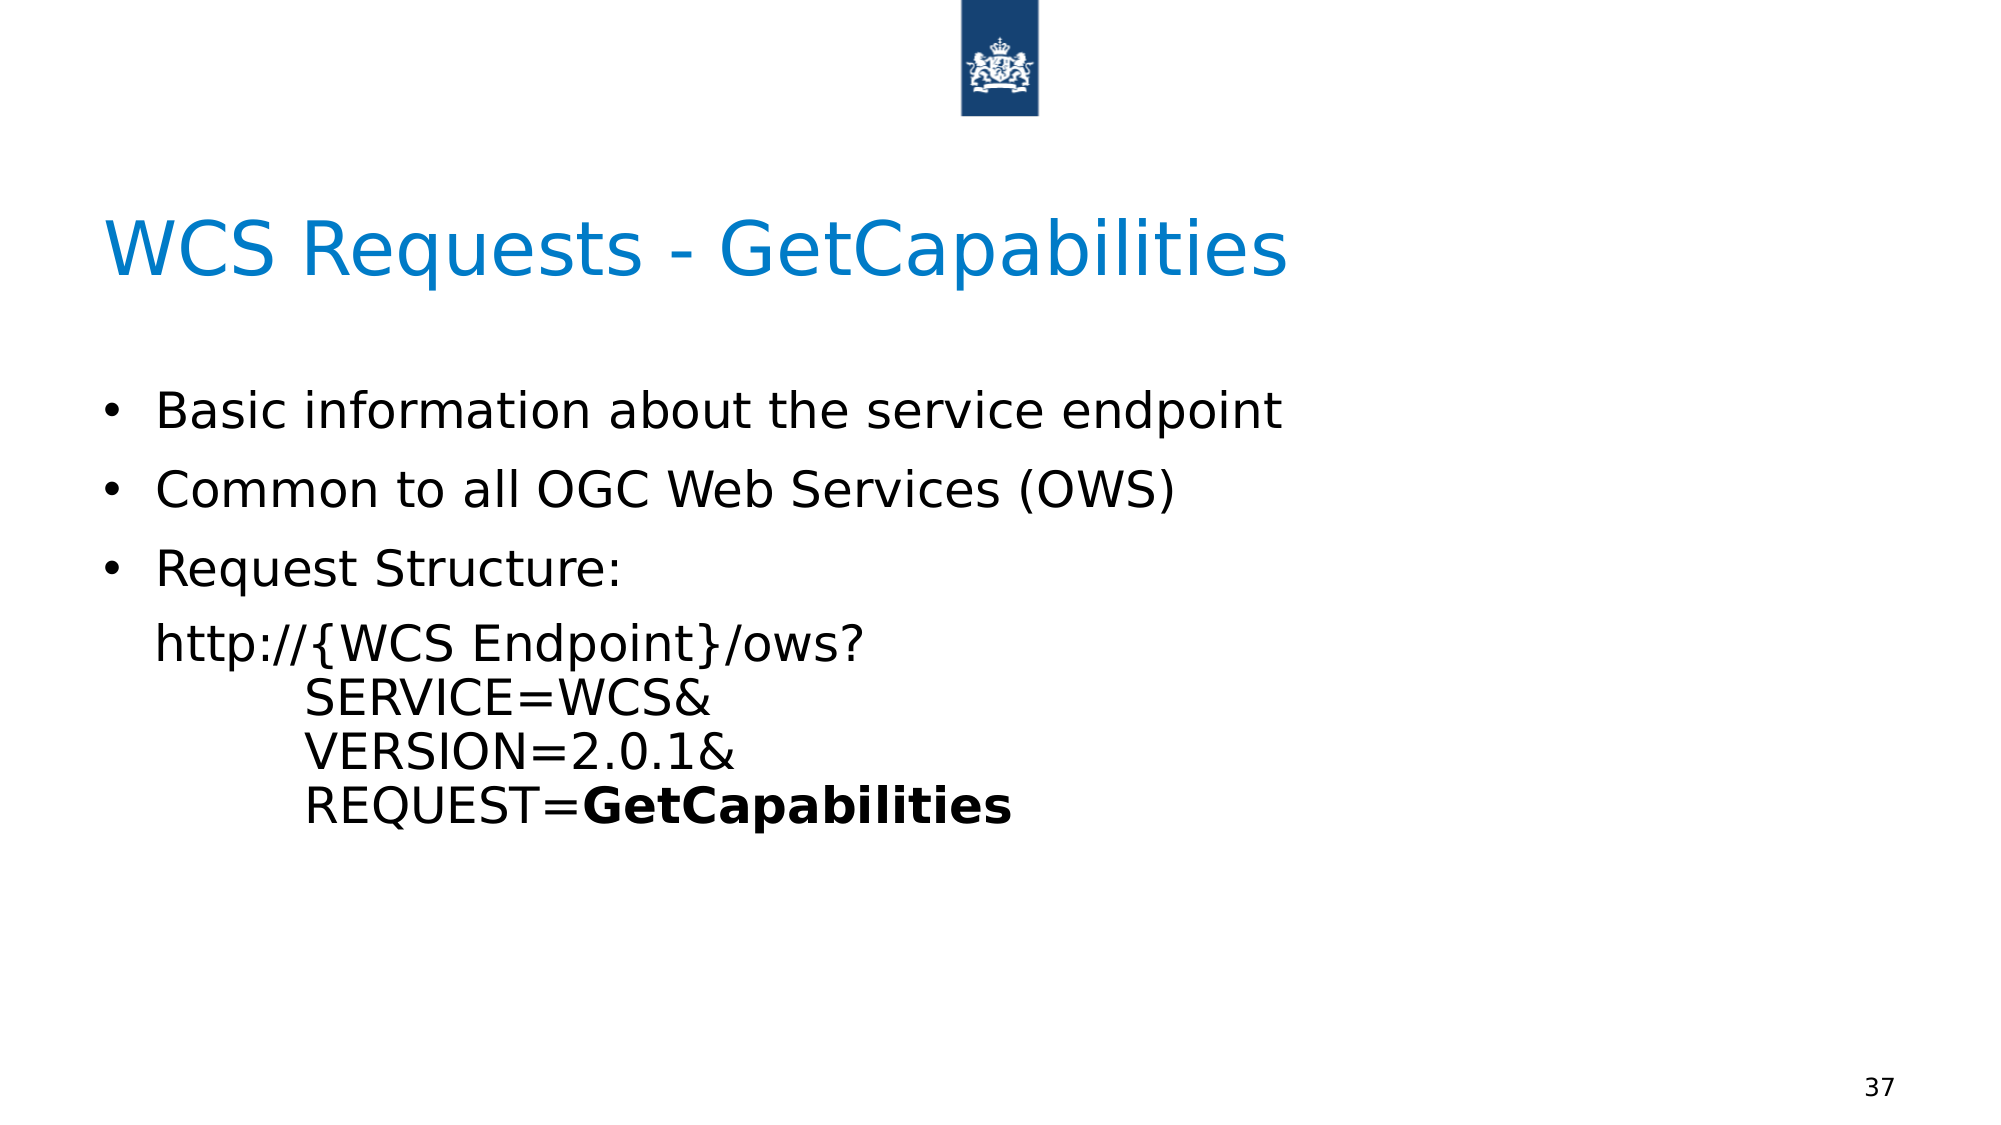

# WCS Requests - GetCapabilities
Basic information about the service endpoint
Common to all OGC Web Services (OWS)
Request Structure:
http://{WCS Endpoint}/ows?
	SERVICE=WCS&
	VERSION=2.0.1&
	REQUEST=GetCapabilities

37